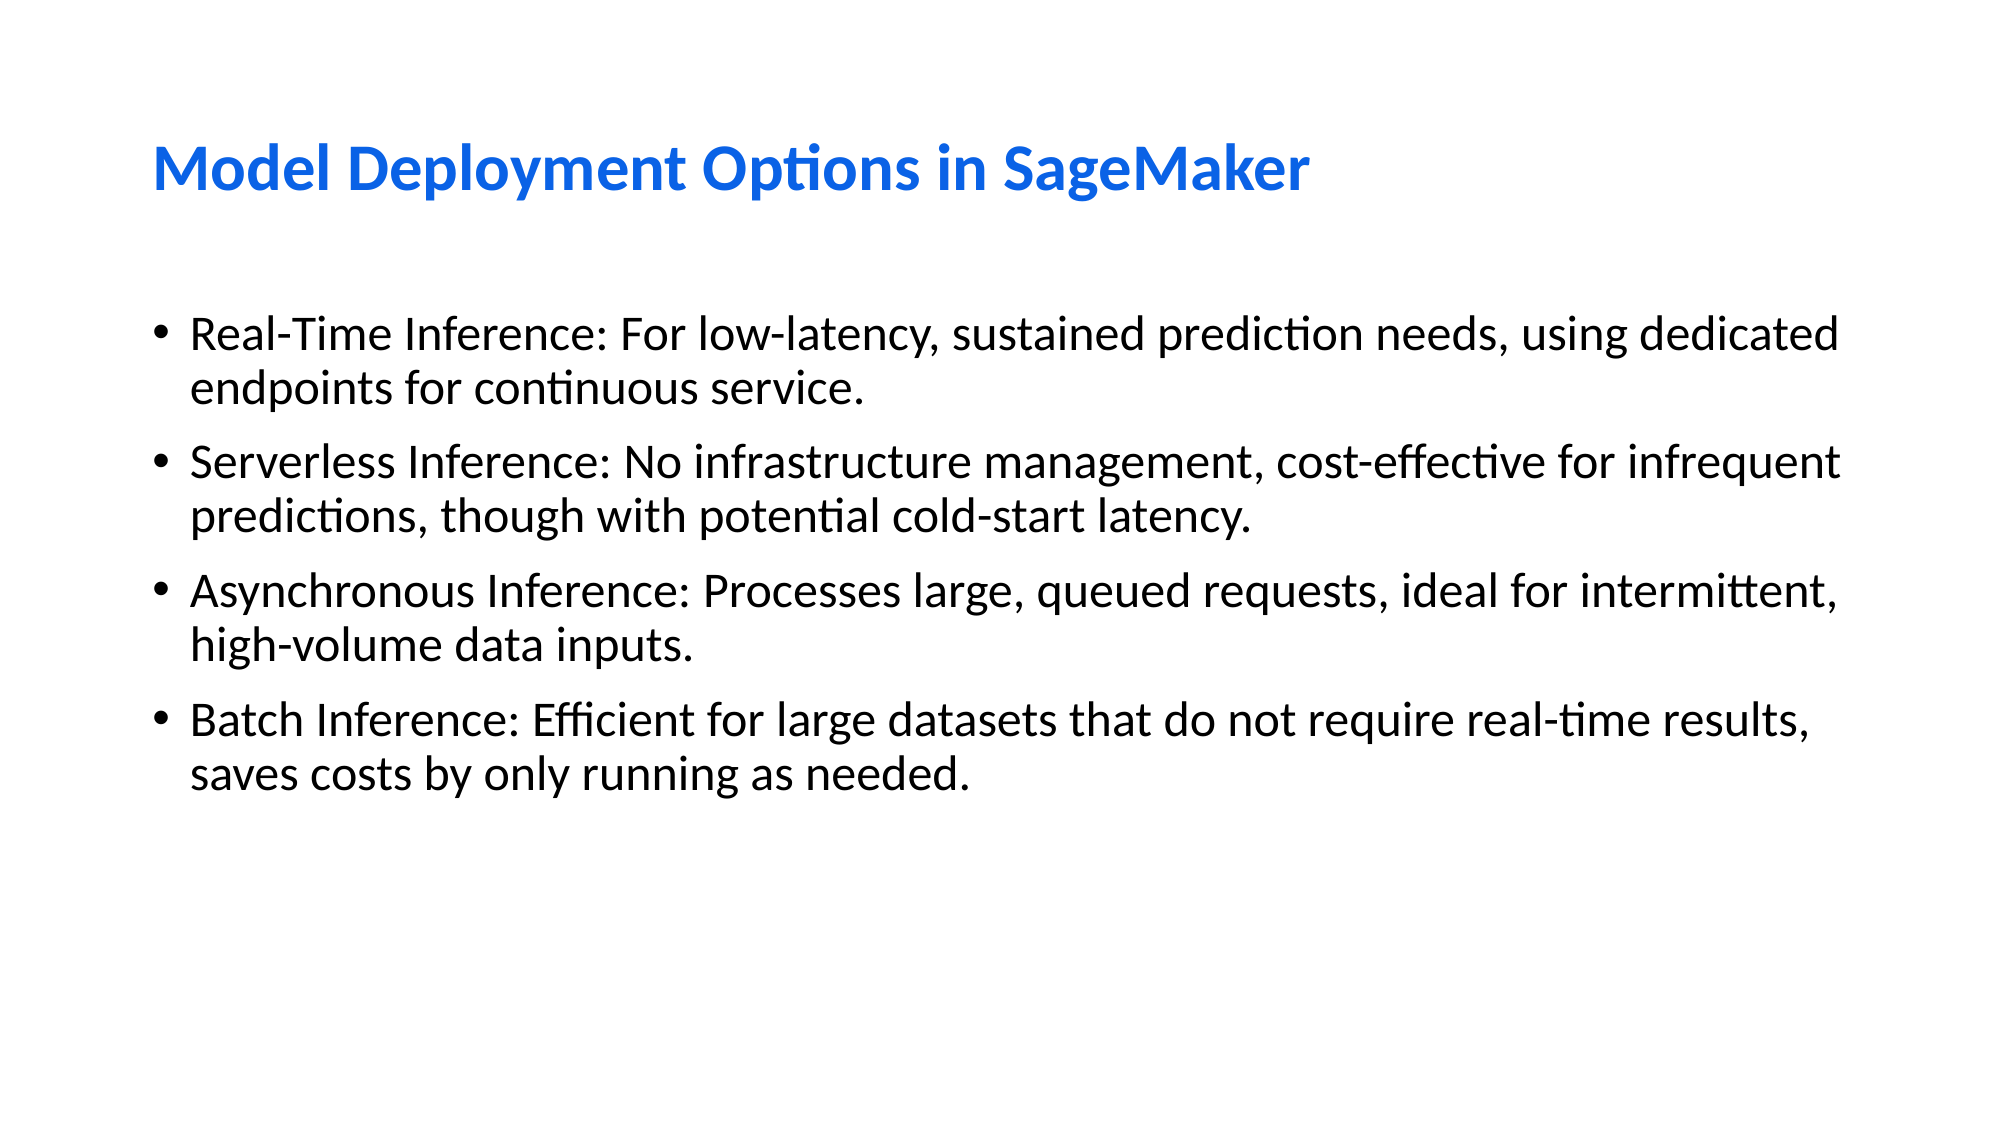

# Model Deployment Options in SageMaker
Real-Time Inference: For low-latency, sustained prediction needs, using dedicated endpoints for continuous service.
Serverless Inference: No infrastructure management, cost-effective for infrequent predictions, though with potential cold-start latency.
Asynchronous Inference: Processes large, queued requests, ideal for intermittent, high-volume data inputs.
Batch Inference: Efficient for large datasets that do not require real-time results, saves costs by only running as needed.